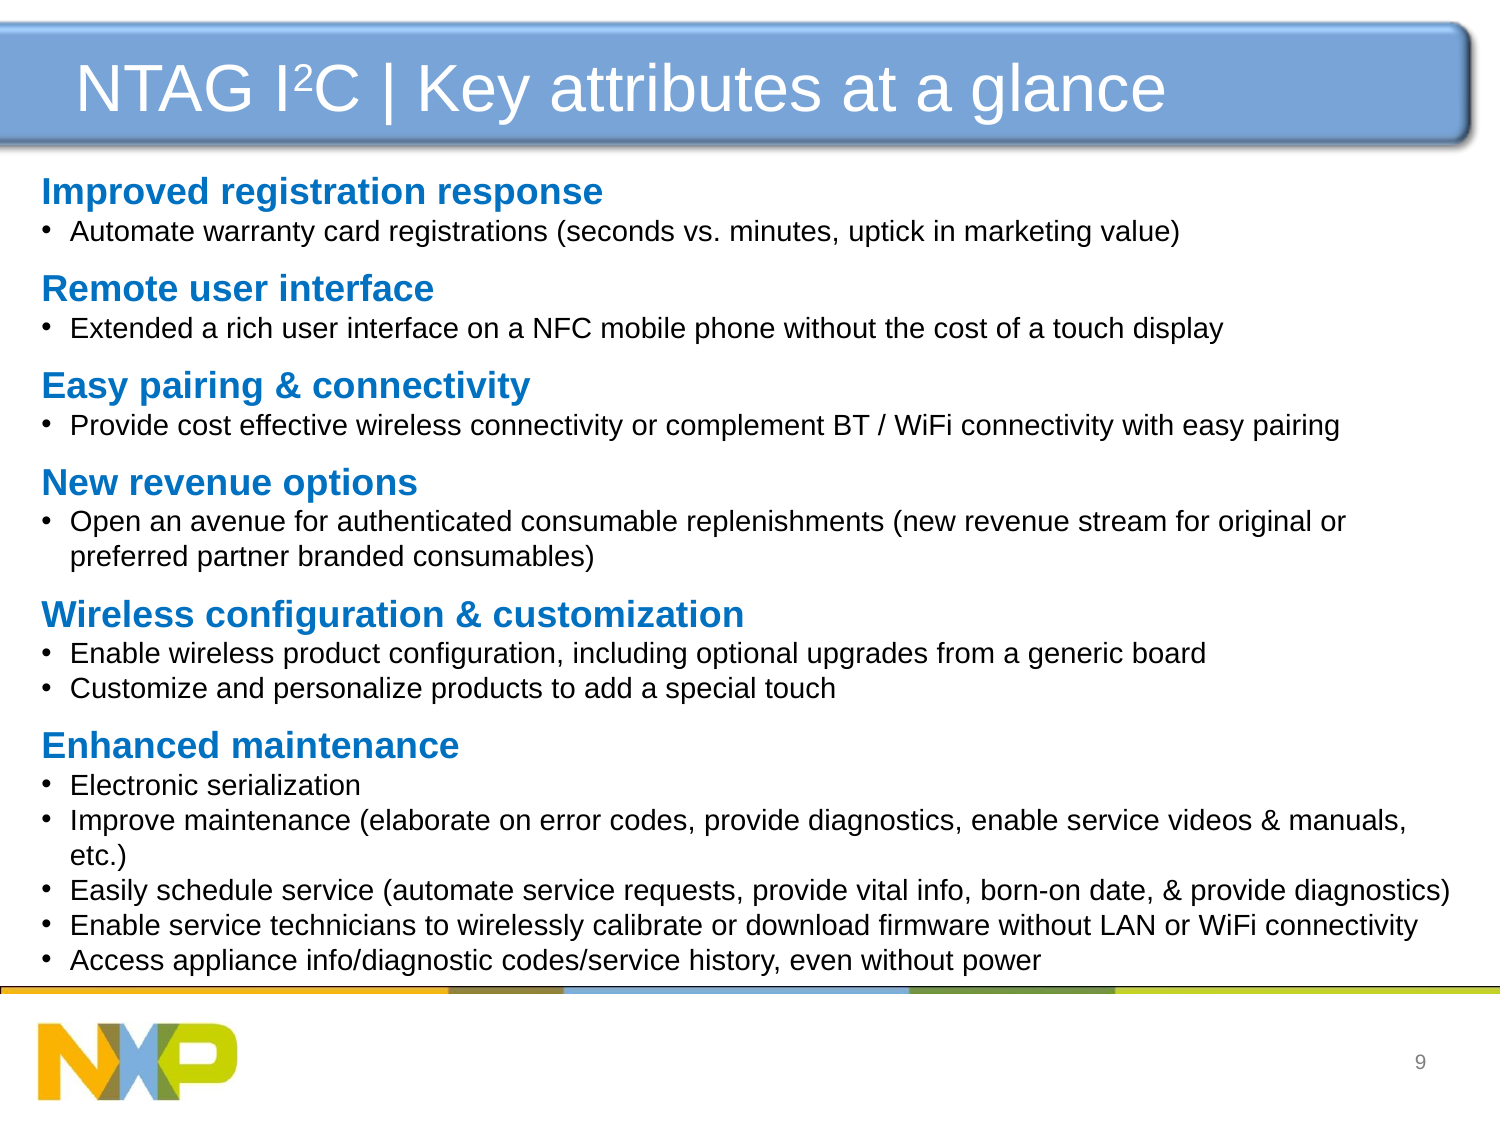

# NTAG I2C | Key attributes at a glance
Improved registration response
Automate warranty card registrations (seconds vs. minutes, uptick in marketing value)
Remote user interface
Extended a rich user interface on a NFC mobile phone without the cost of a touch display
Easy pairing & connectivity
Provide cost effective wireless connectivity or complement BT / WiFi connectivity with easy pairing
New revenue options
Open an avenue for authenticated consumable replenishments (new revenue stream for original or preferred partner branded consumables)
Wireless configuration & customization
Enable wireless product configuration, including optional upgrades from a generic board
Customize and personalize products to add a special touch
Enhanced maintenance
Electronic serialization
Improve maintenance (elaborate on error codes, provide diagnostics, enable service videos & manuals, etc.)
Easily schedule service (automate service requests, provide vital info, born-on date, & provide diagnostics)
Enable service technicians to wirelessly calibrate or download firmware without LAN or WiFi connectivity
Access appliance info/diagnostic codes/service history, even without power